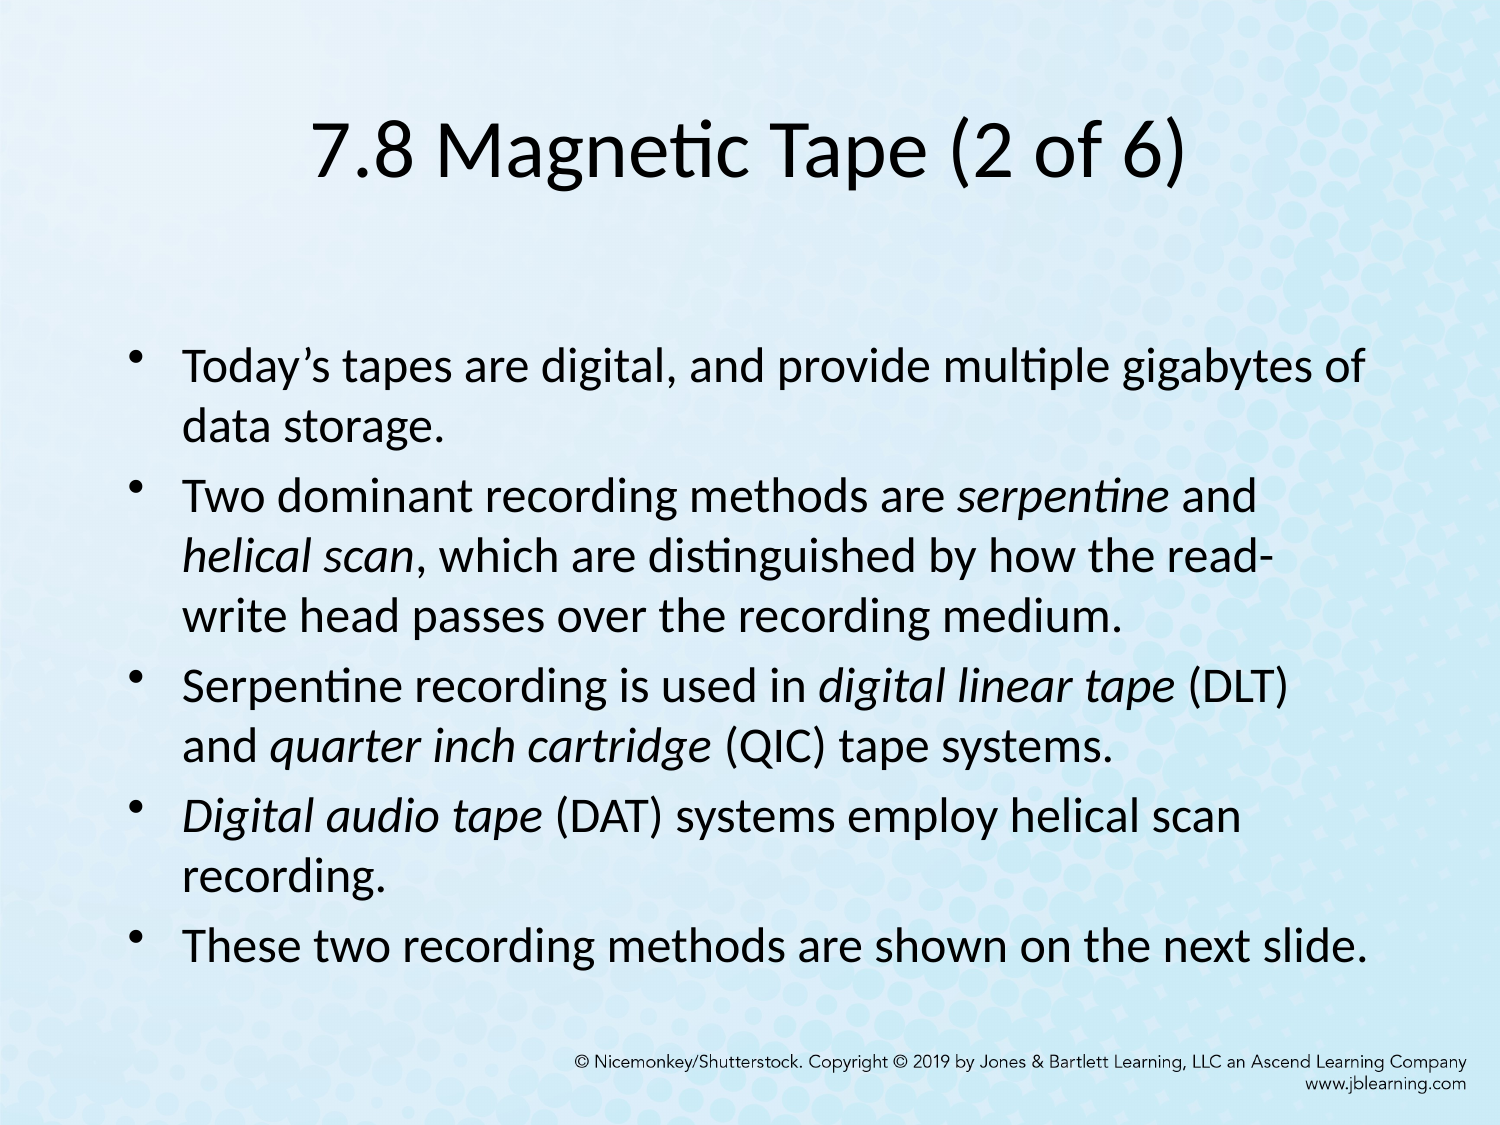

# 7.8 Magnetic Tape (2 of 6)
Today’s tapes are digital, and provide multiple gigabytes of data storage.
Two dominant recording methods are serpentine and helical scan, which are distinguished by how the read-write head passes over the recording medium.
Serpentine recording is used in digital linear tape (DLT) and quarter inch cartridge (QIC) tape systems.
Digital audio tape (DAT) systems employ helical scan recording.
These two recording methods are shown on the next slide.